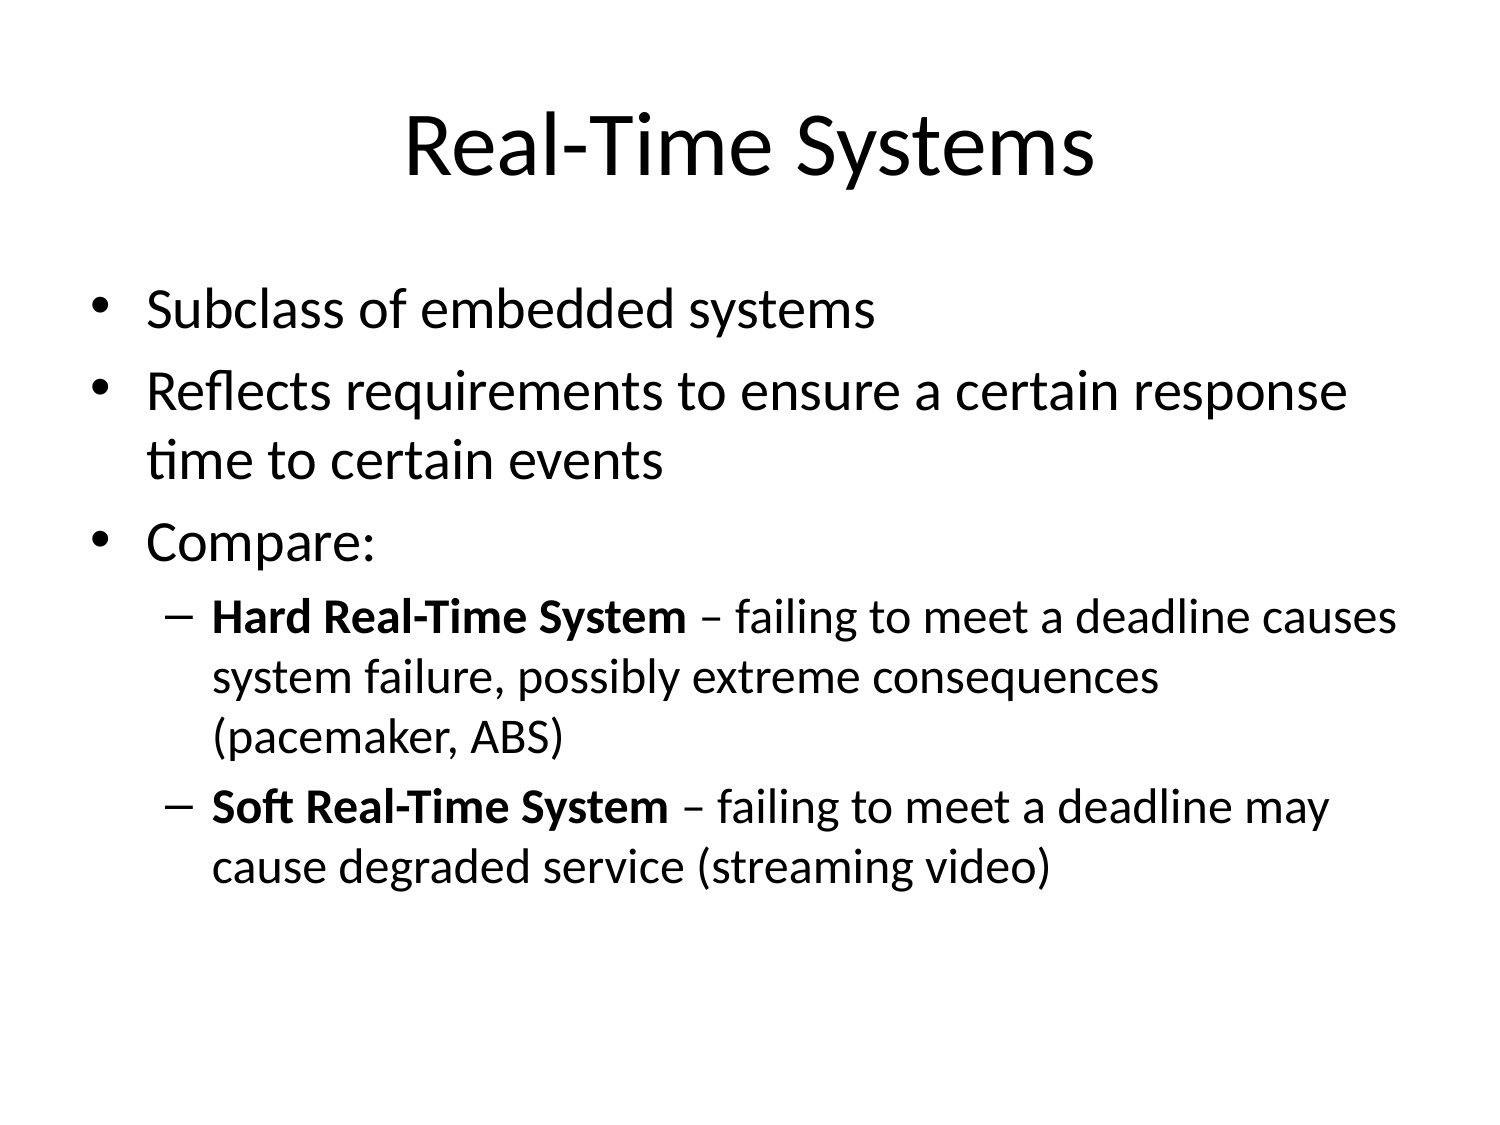

# Real-Time Systems
Subclass of embedded systems
Reflects requirements to ensure a certain response time to certain events
Compare:
Hard Real-Time System – failing to meet a deadline causes system failure, possibly extreme consequences (pacemaker, ABS)
Soft Real-Time System – failing to meet a deadline may cause degraded service (streaming video)